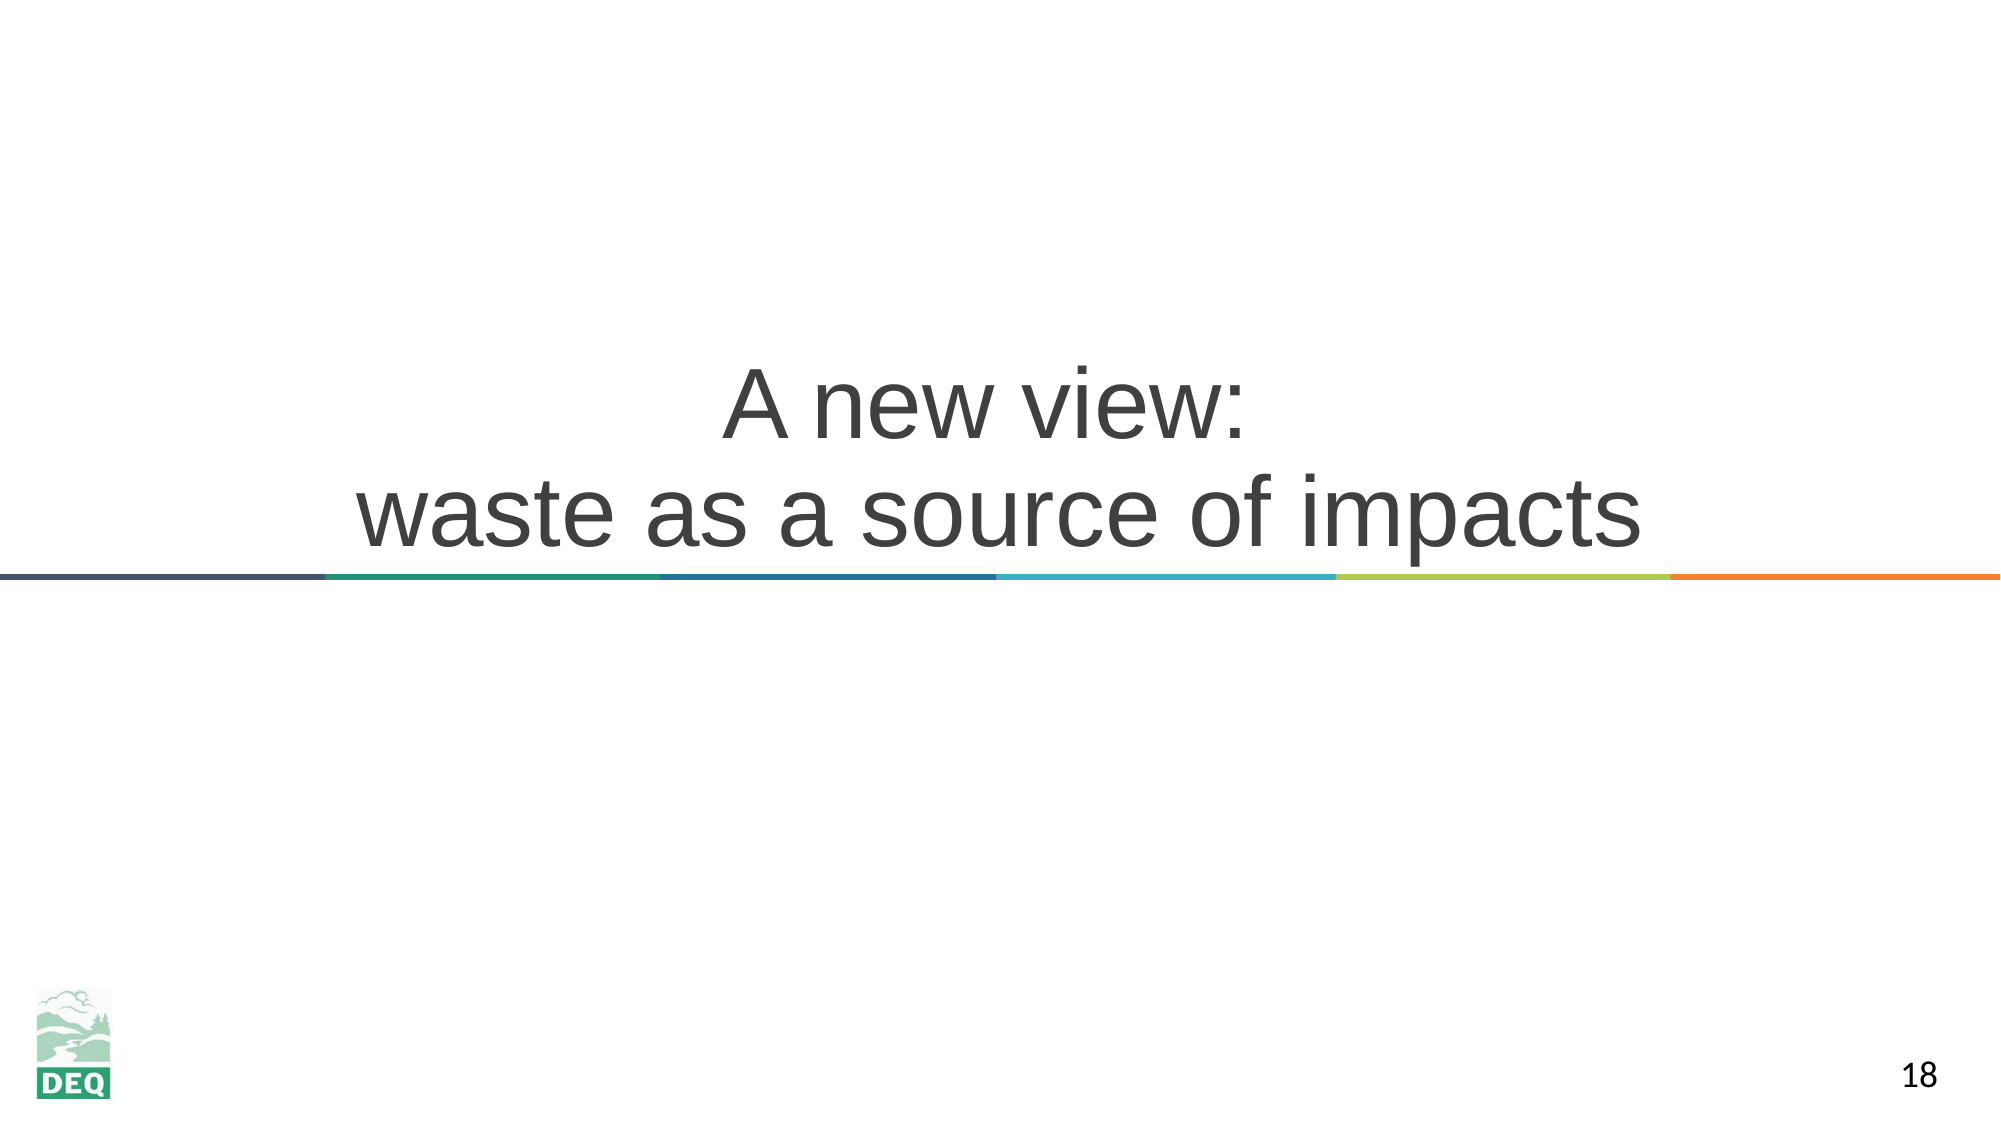

# A new view: waste as a source of impacts

18